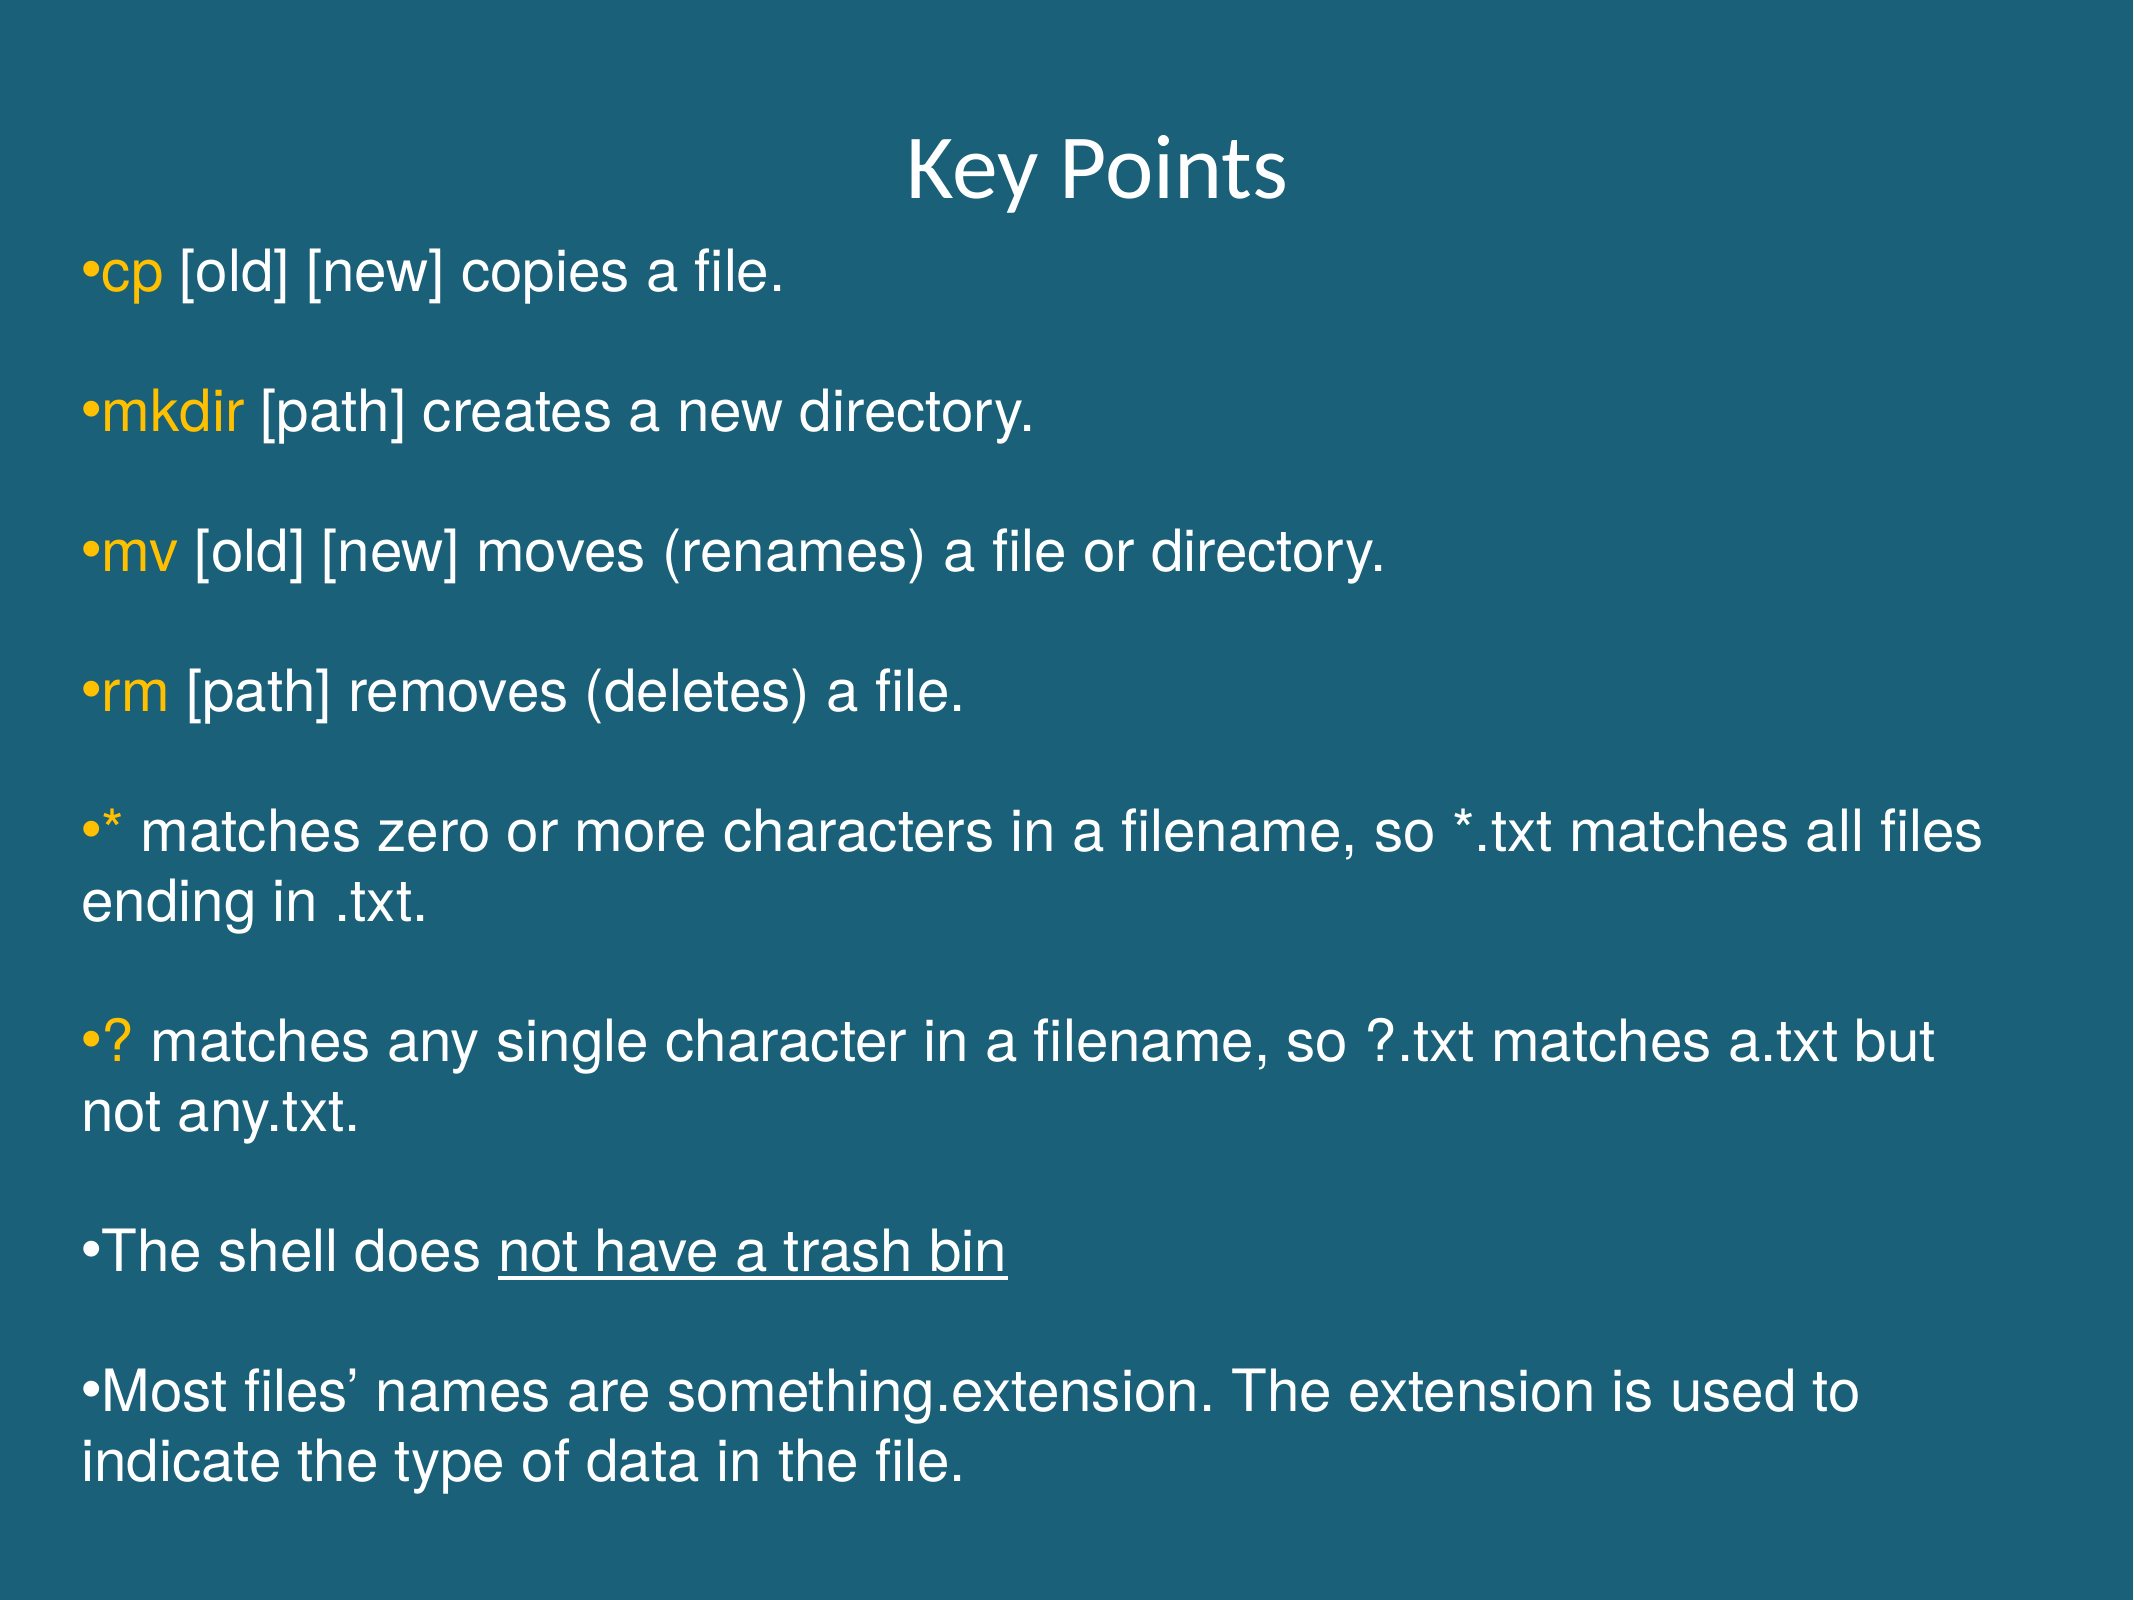

Key Points
cp [old] [new] copies a file.

mkdir [path] creates a new directory.

mv [old] [new] moves (renames) a file or directory.

rm [path] removes (deletes) a file.

* matches zero or more characters in a filename, so *.txt matches all files ending in .txt.

? matches any single character in a filename, so ?.txt matches a.txt but not any.txt.

The shell does not have a trash bin

Most files’ names are something.extension. The extension is used to indicate the type of data in the file.